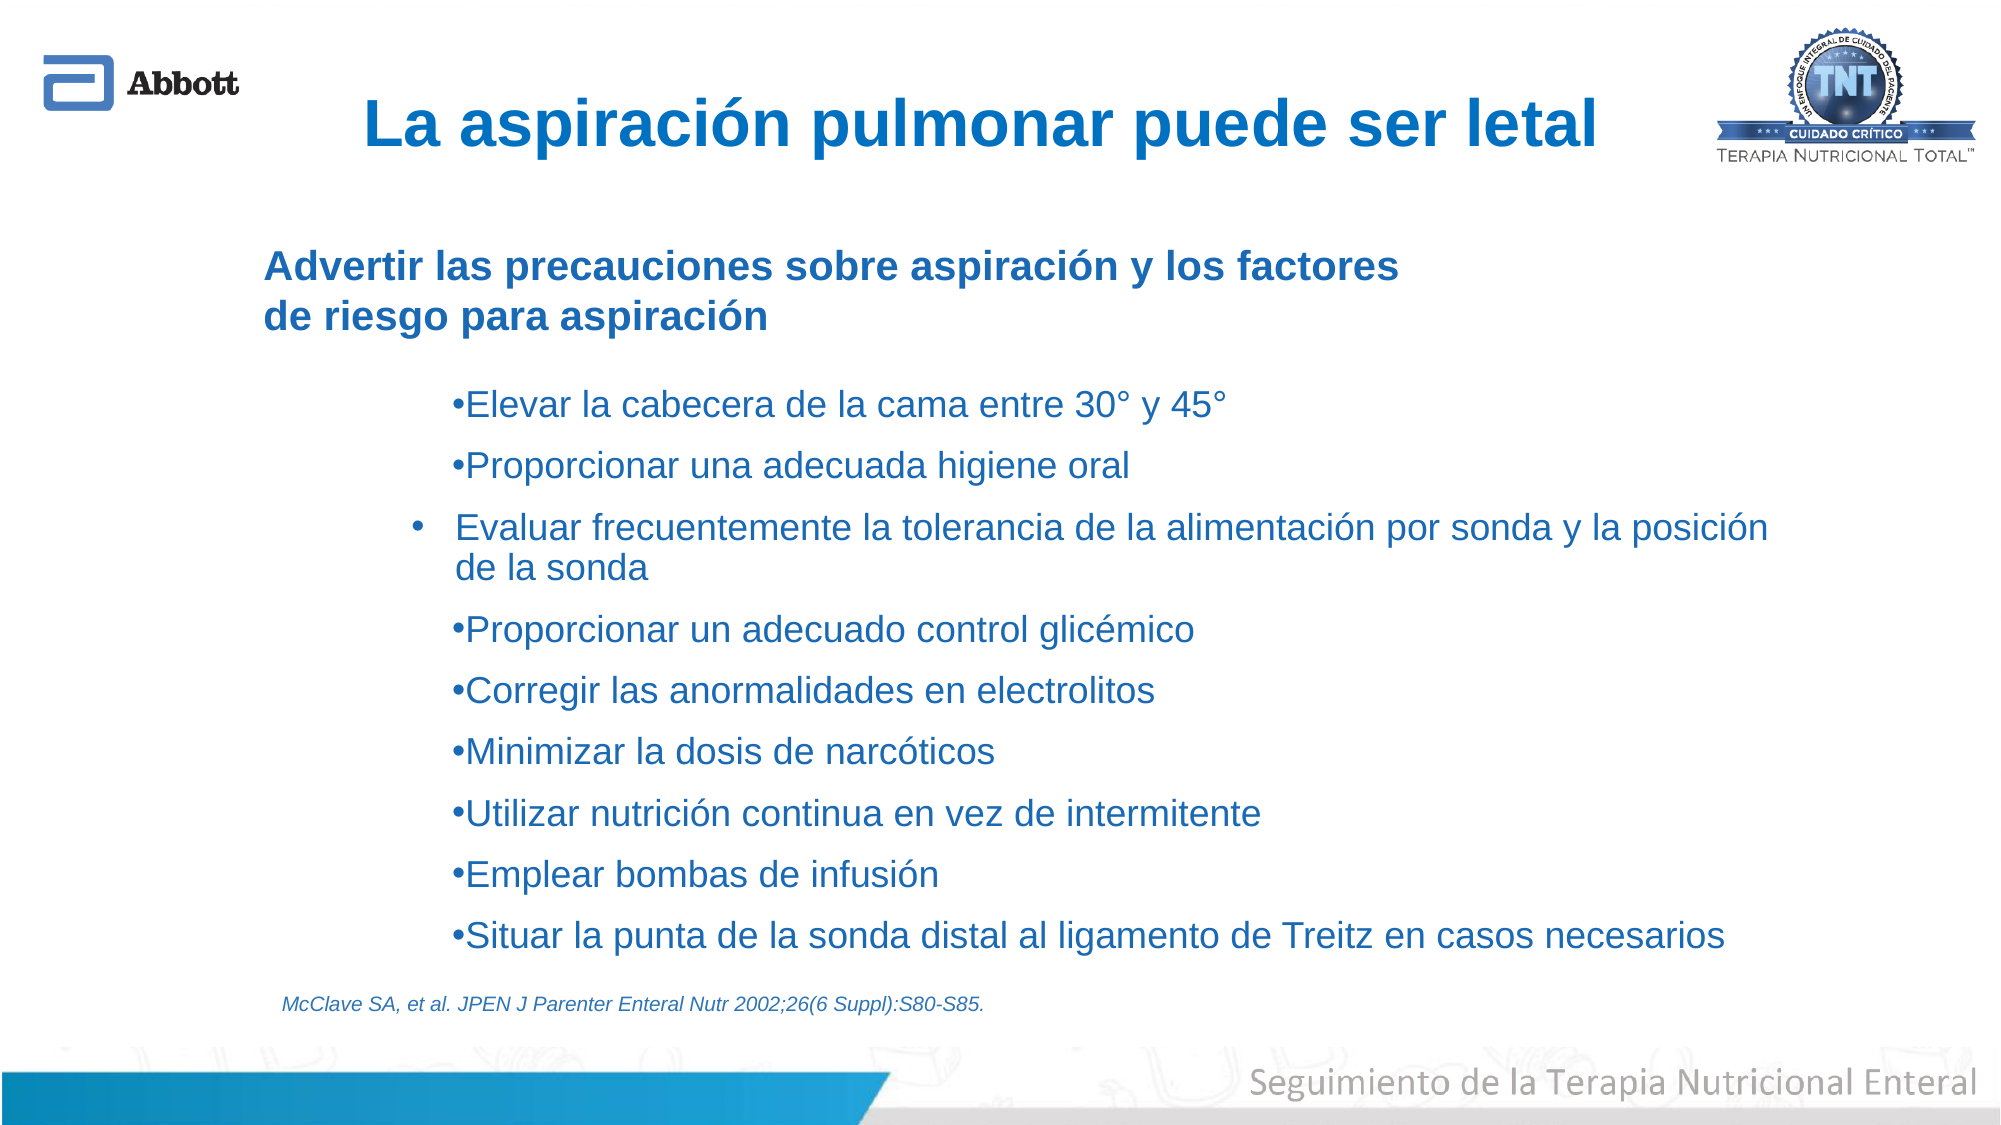

# La aspiración pulmonar puede ser letal
Advertir las precauciones sobre aspiración y los factores
de riesgo para aspiración

Elevar la cabecera de la cama entre 30° y 45°
Proporcionar una adecuada higiene oral
Evaluar frecuentemente la tolerancia de la alimentación por sonda y la posición de la sonda
Proporcionar un adecuado control glicémico
Corregir las anormalidades en electrolitos
Minimizar la dosis de narcóticos
Utilizar nutrición continua en vez de intermitente
Emplear bombas de infusión
Situar la punta de la sonda distal al ligamento de Treitz en casos necesarios

McClave SA, et al. JPEN J Parenter Enteral Nutr 2002;26(6 Suppl):S80-S85.